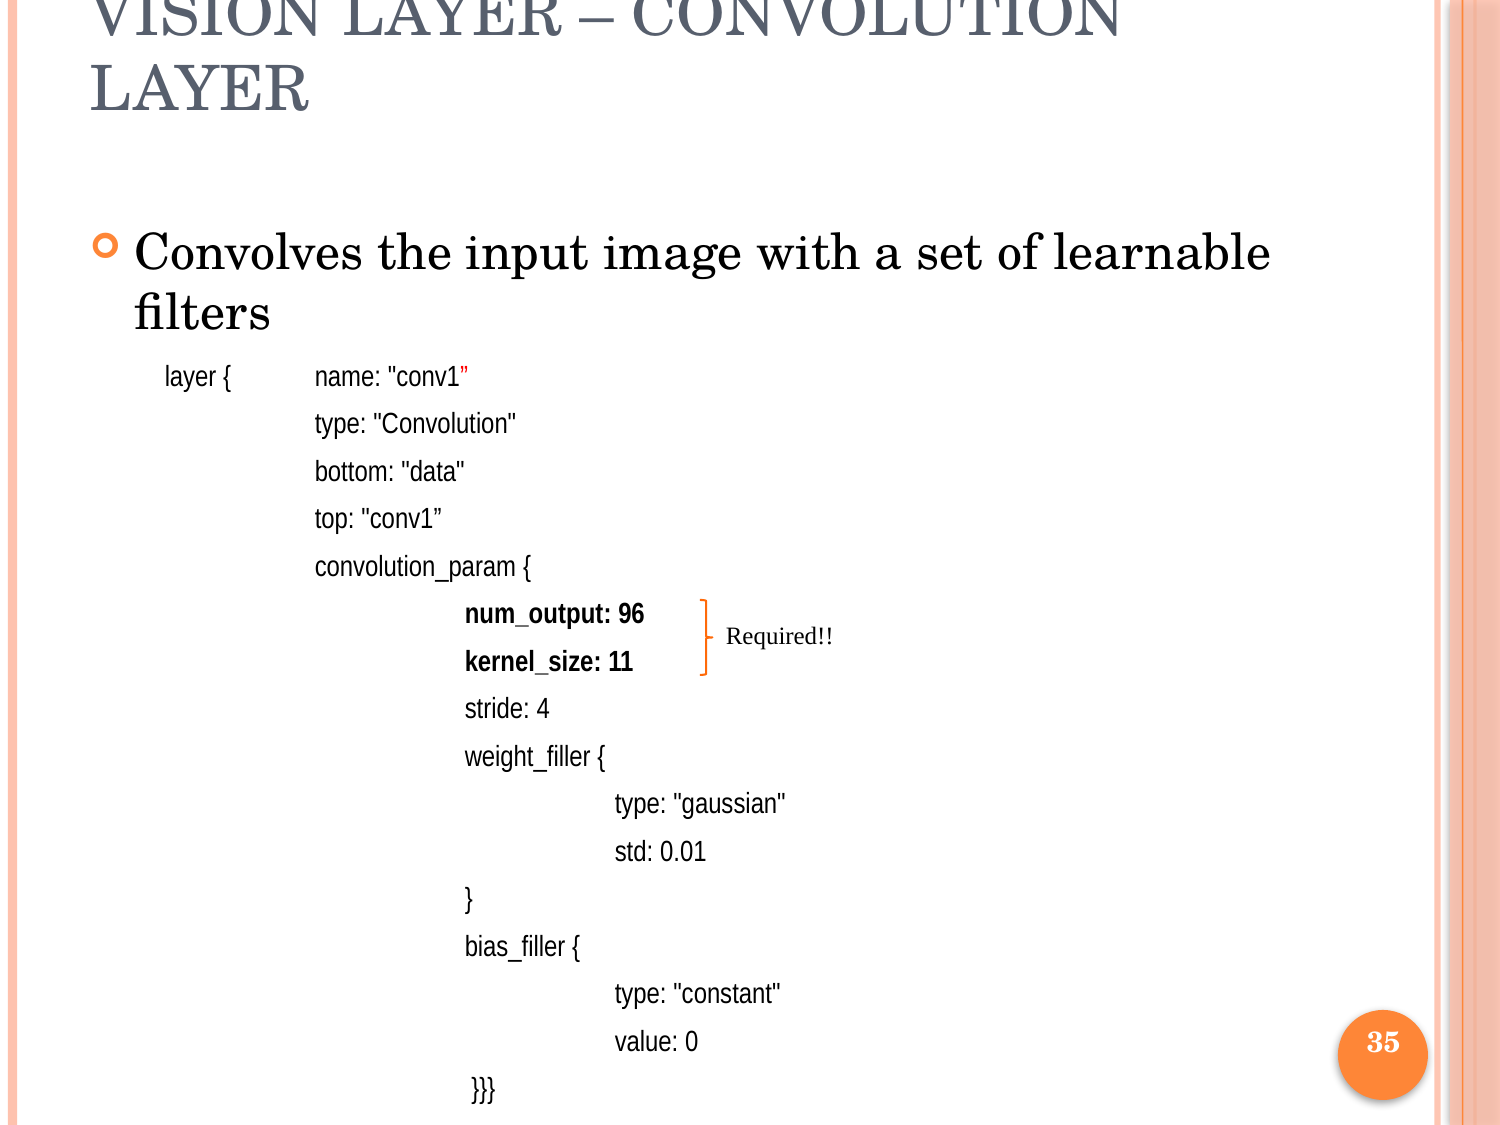

# Vision Layer – Convolution Layer
Convolves the input image with a set of learnable filters
layer {	name: "conv1”
	type: "Convolution"
	bottom: "data"
	top: "conv1”
	convolution_param {
		num_output: 96
		kernel_size: 11
		stride: 4
		weight_filler {
			type: "gaussian"
			std: 0.01
		}
		bias_filler {
			type: "constant"
			value: 0
		 }}}

Required!!
35